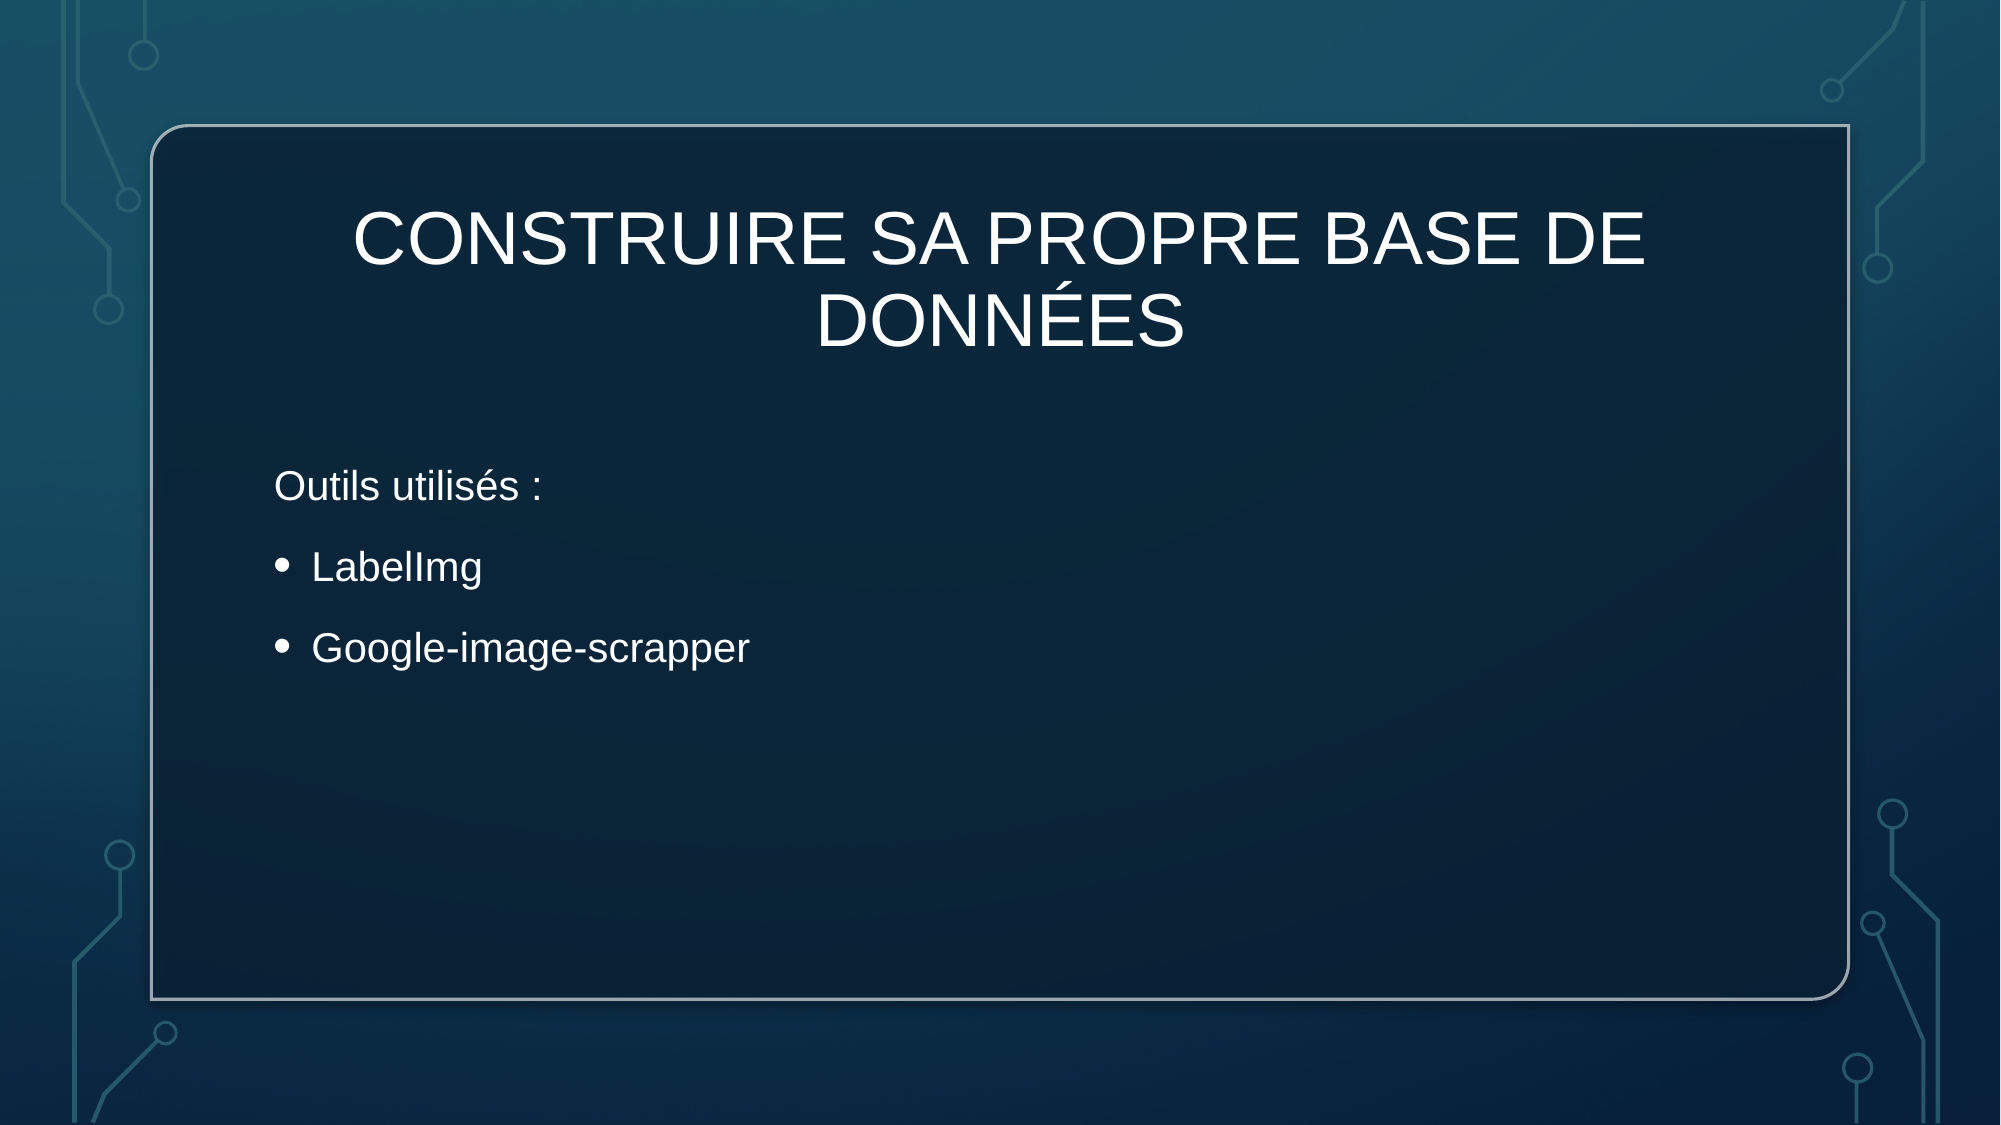

# Construire sa propre base de données
Outils utilisés :
LabelImg
Google-image-scrapper